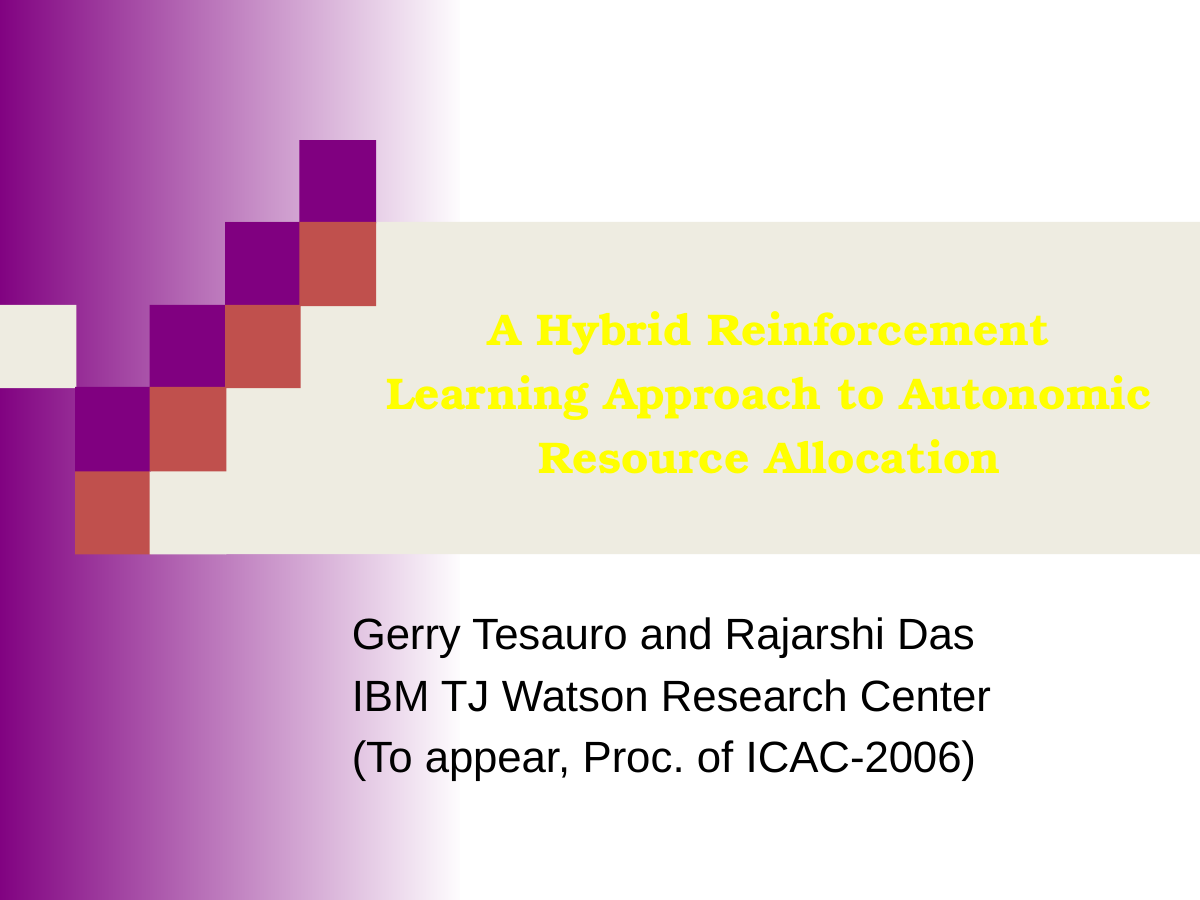

# A Hybrid Reinforcement Learning Approach to Autonomic Resource Allocation
Gerry Tesauro and Rajarshi Das
IBM TJ Watson Research Center
(To appear, Proc. of ICAC-2006)